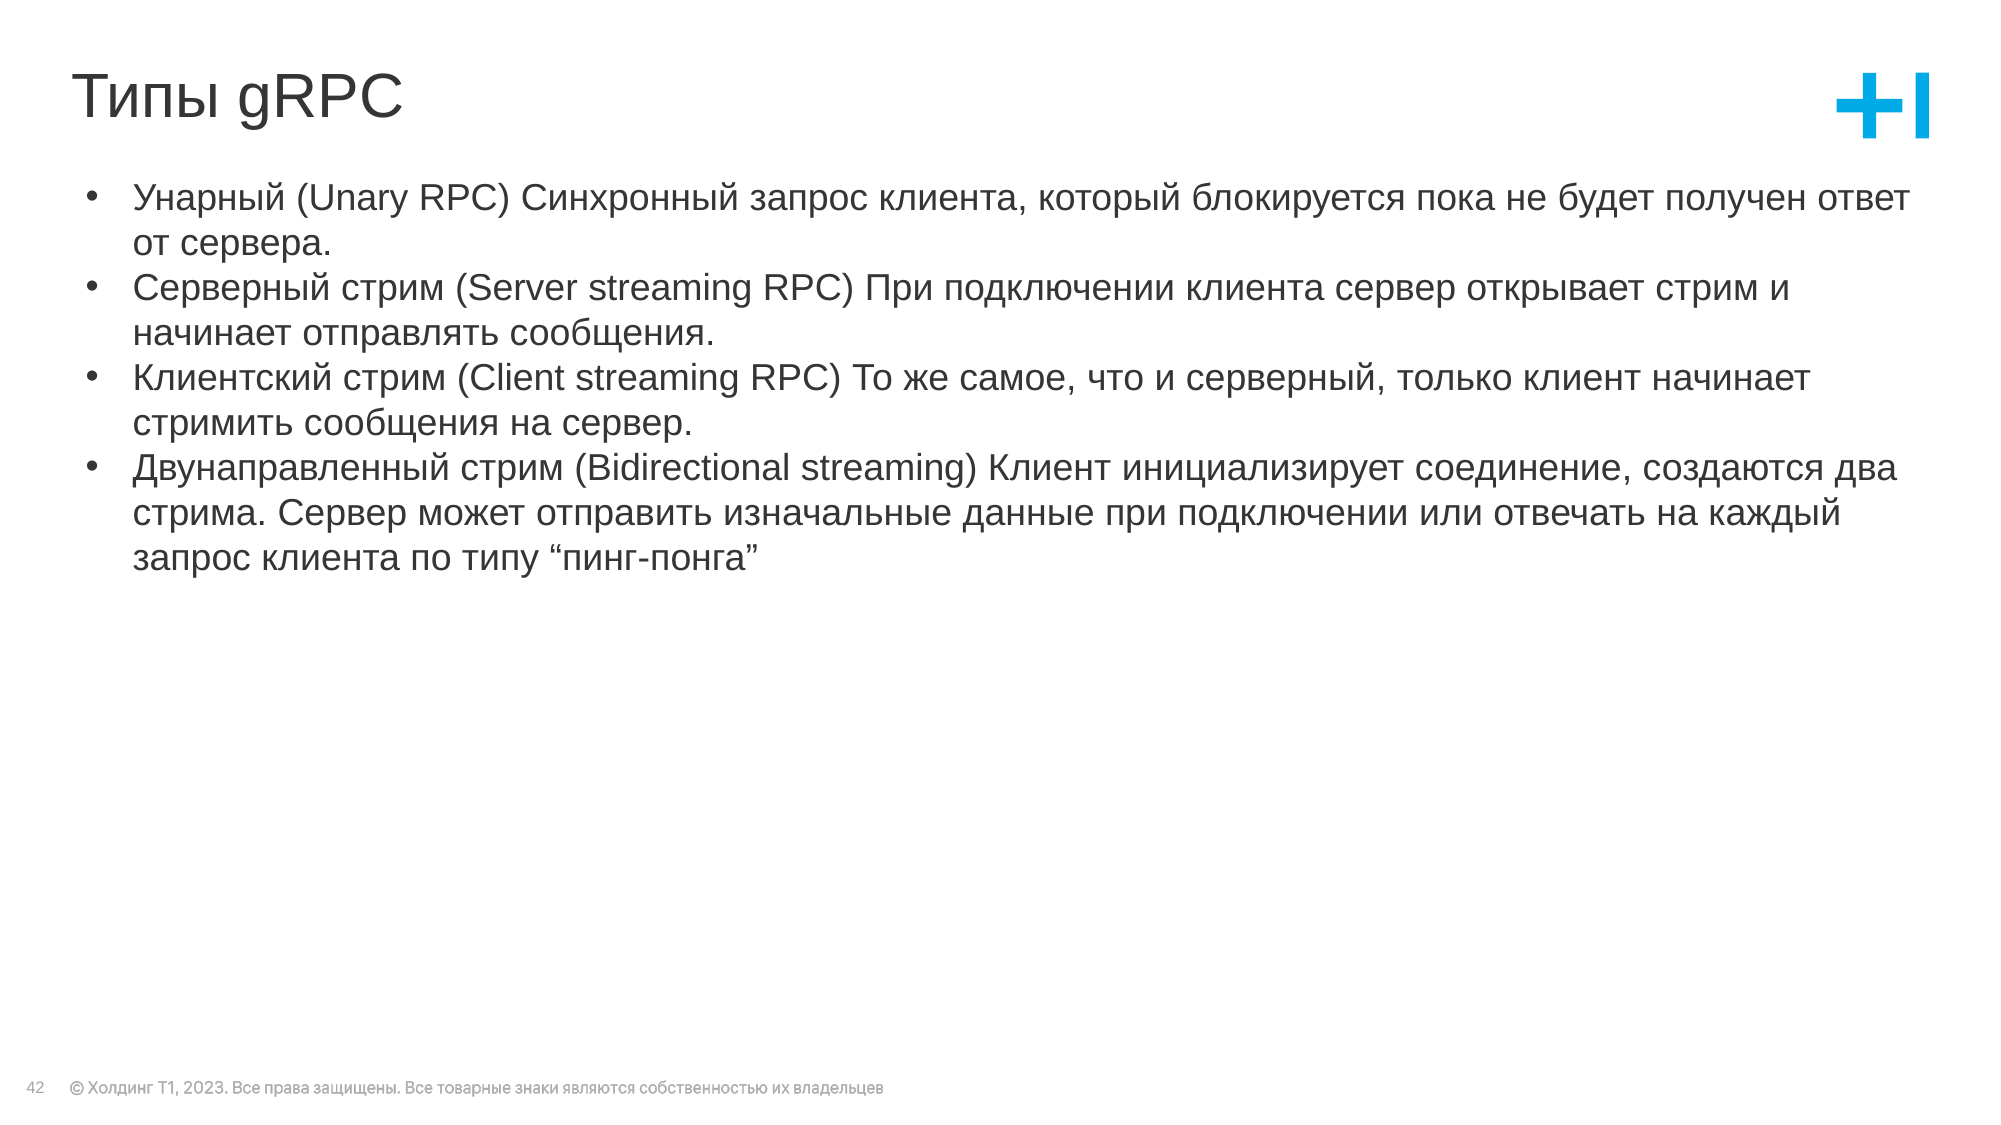

# Типы gRPC
Унарный (Unary RPC) Синхронный запрос клиента, который блокируется пока не будет получен ответ от сервера.
Серверный стрим (Server streaming RPC) При подключении клиента сервер открывает стрим и начинает отправлять сообщения.
Клиентский стрим (Client streaming RPC) То же самое, что и серверный, только клиент начинает стримить сообщения на сервер.
Двунаправленный стрим (Bidirectional streaming) Клиент инициализирует соединение, создаются два стрима. Сервер может отправить изначальные данные при подключении или отвечать на каждый запрос клиента по типу “пинг-понга”